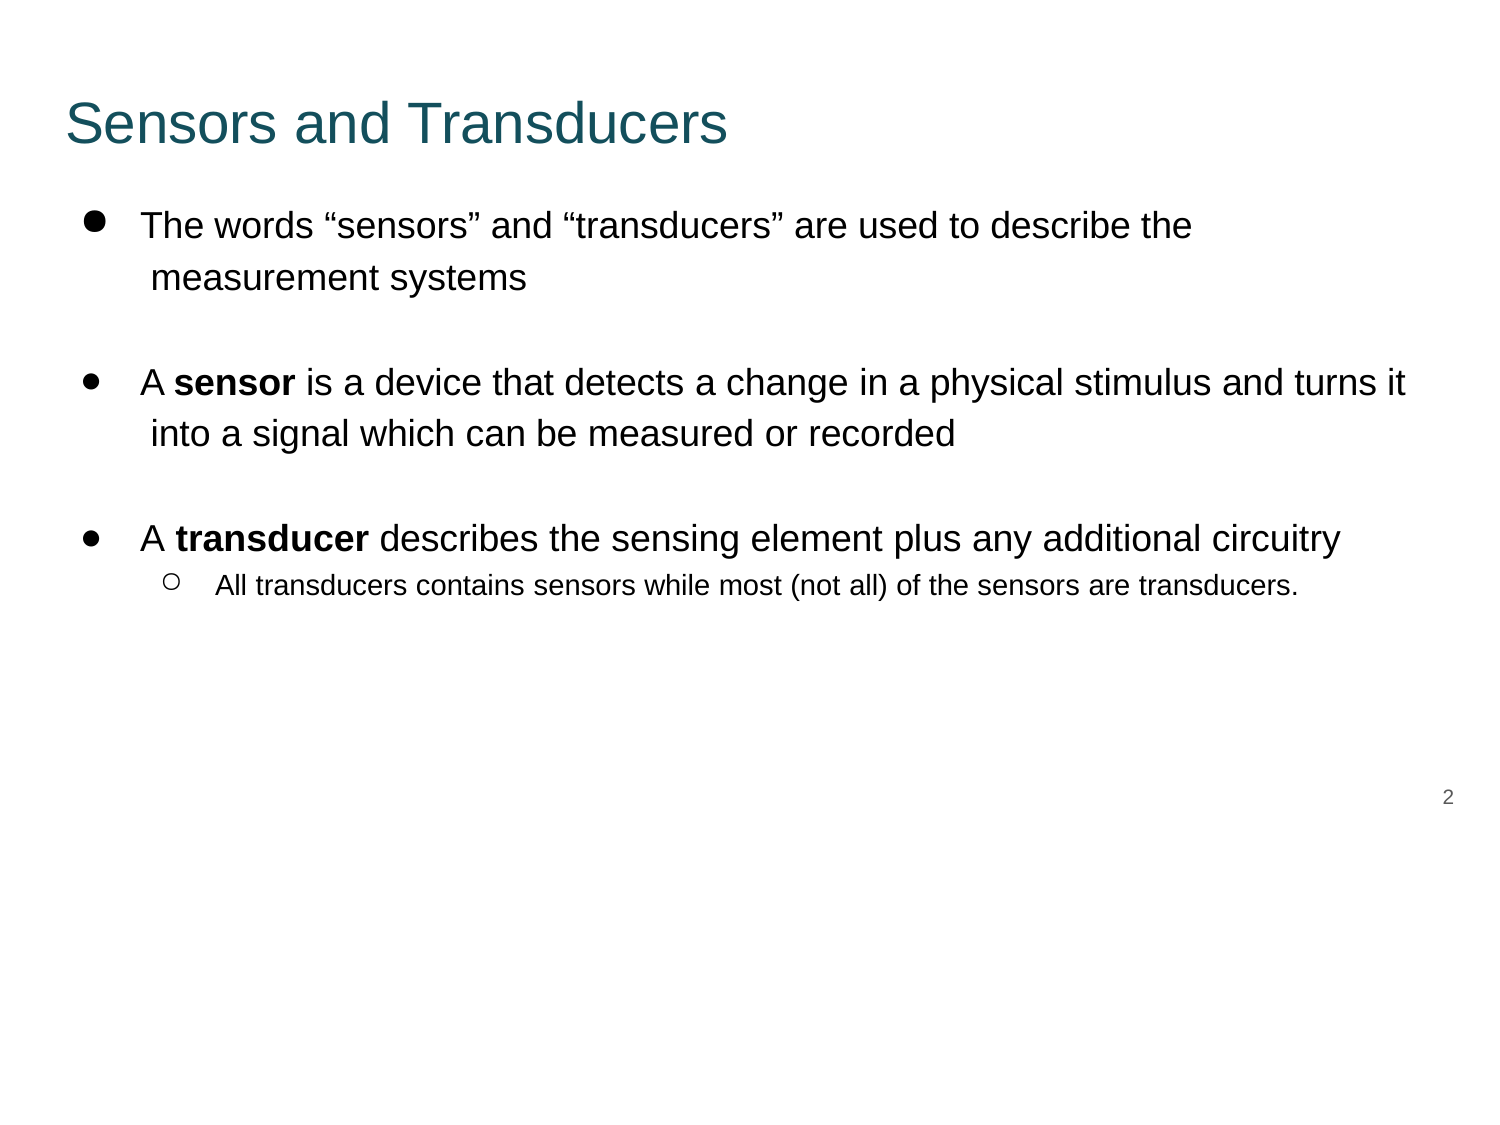

# Sensors and Transducers
The words “sensors” and “transducers” are used to describe the  measurement systems

A sensor is a device that detects a change in a physical stimulus and turns it  into a signal which can be measured or recorded

A transducer describes the sensing element plus any additional circuitry
All transducers contains sensors while most (not all) of the sensors are transducers.
2